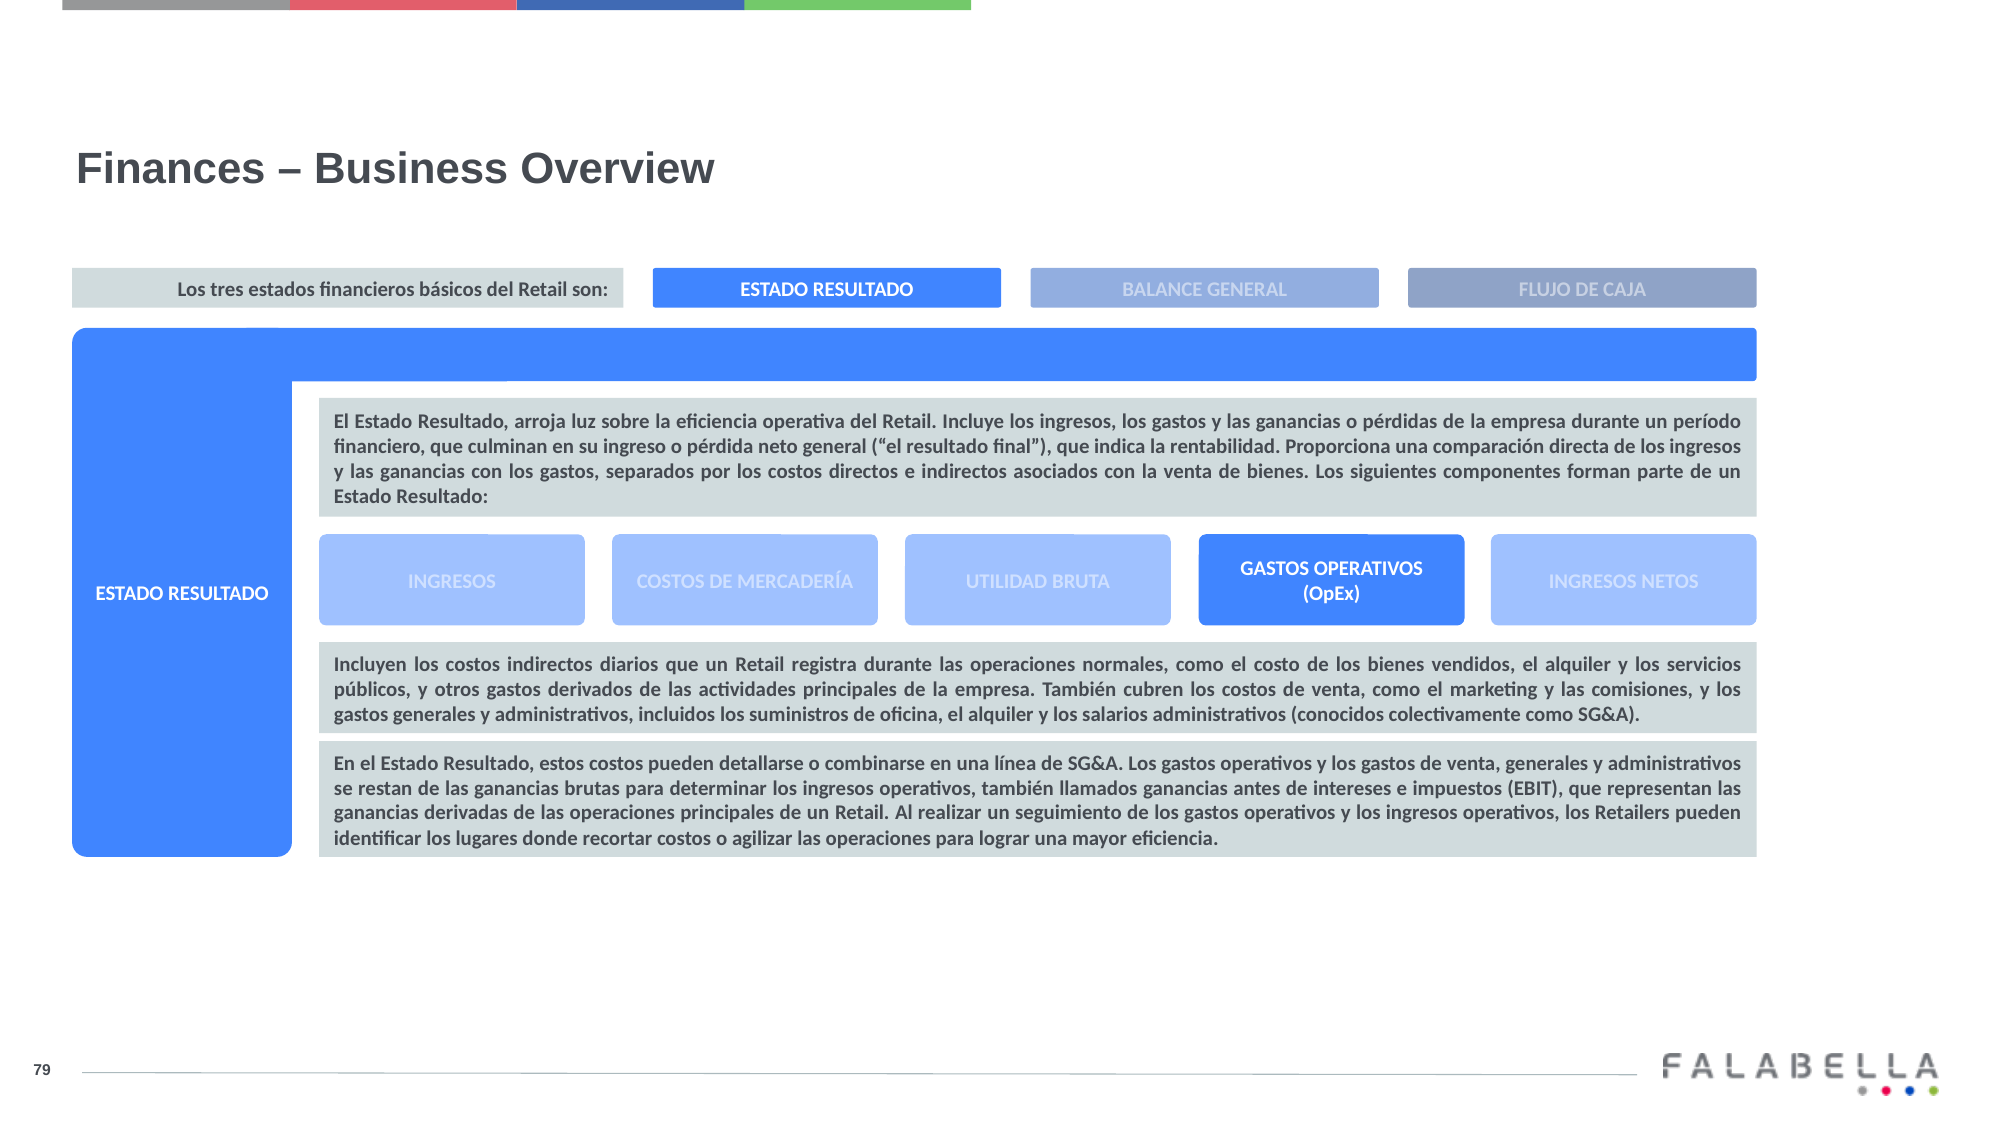

Finances – Business Overview
ESTADO RESULTADO
BALANCE GENERAL
FLUJO DE CAJA
Los tres estados financieros básicos del Retail son:
ESTADO RESULTADO

El Estado Resultado, arroja luz sobre la eficiencia operativa del Retail. Incluye los ingresos, los gastos y las ganancias o pérdidas de la empresa durante un período financiero, que culminan en su ingreso o pérdida neto general (“el resultado final”), que indica la rentabilidad. Proporciona una comparación directa de los ingresos y las ganancias con los gastos, separados por los costos directos e indirectos asociados con la venta de bienes. Los siguientes componentes forman parte de un Estado Resultado:
INGRESOS NETOS
GASTOS OPERATIVOS (OpEx)
UTILIDAD BRUTA
INGRESOS
COSTOS DE MERCADERÍA
Incluyen los costos indirectos diarios que un Retail registra durante las operaciones normales, como el costo de los bienes vendidos, el alquiler y los servicios públicos, y otros gastos derivados de las actividades principales de la empresa. También cubren los costos de venta, como el marketing y las comisiones, y los gastos generales y administrativos, incluidos los suministros de oficina, el alquiler y los salarios administrativos (conocidos colectivamente como SG&A).
En el Estado Resultado, estos costos pueden detallarse o combinarse en una línea de SG&A. Los gastos operativos y los gastos de venta, generales y administrativos se restan de las ganancias brutas para determinar los ingresos operativos, también llamados ganancias antes de intereses e impuestos (EBIT), que representan las ganancias derivadas de las operaciones principales de un Retail. Al realizar un seguimiento de los gastos operativos y los ingresos operativos, los Retailers pueden identificar los lugares donde recortar costos o agilizar las operaciones para lograr una mayor eficiencia.